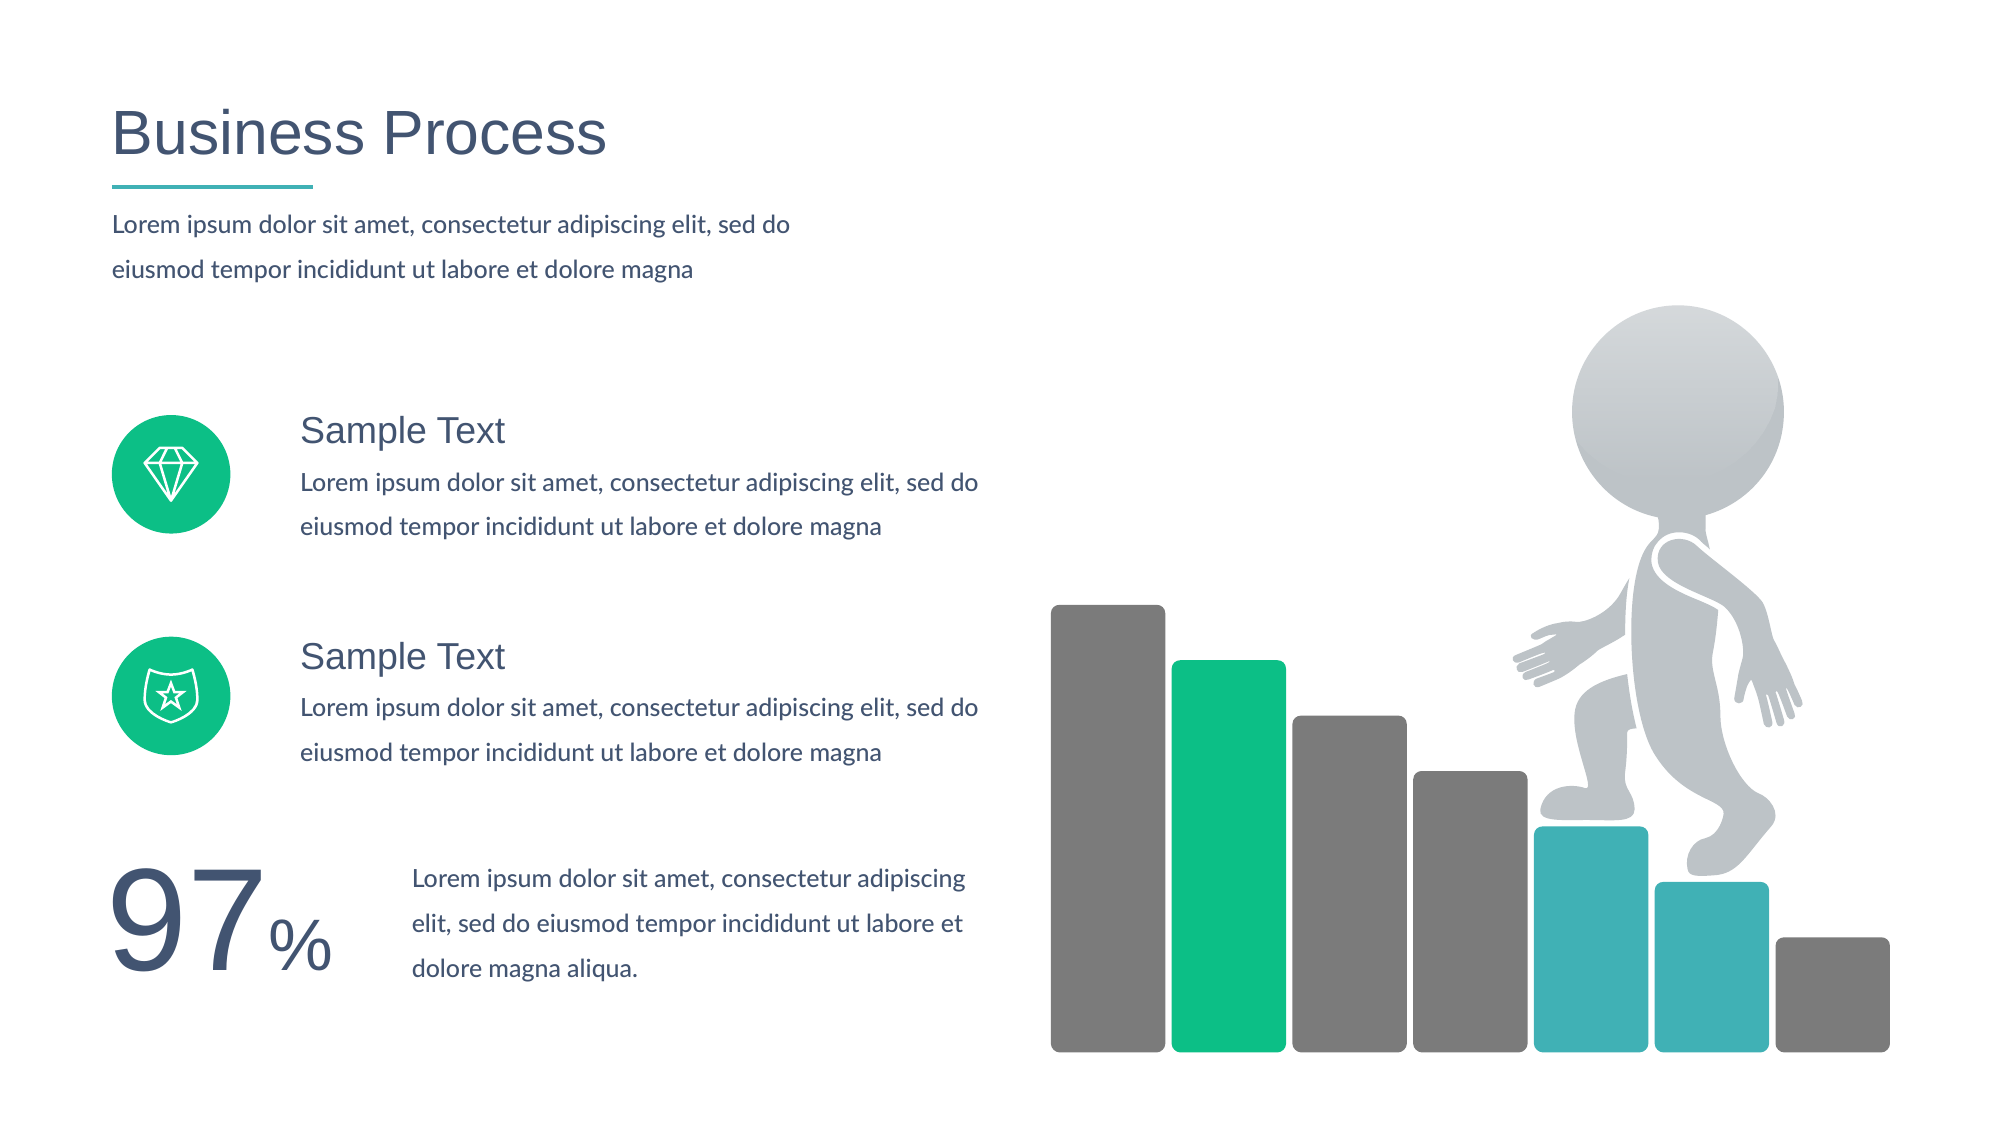

Business Process
Lorem ipsum dolor sit amet, consectetur adipiscing elit, sed do eiusmod tempor incididunt ut labore et dolore magna

Sample Text

Lorem ipsum dolor sit amet, consectetur adipiscing elit, sed do eiusmod tempor incididunt ut labore et dolore magna
Sample Text

Lorem ipsum dolor sit amet, consectetur adipiscing elit, sed do eiusmod tempor incididunt ut labore et dolore magna
97%
Lorem ipsum dolor sit amet, consectetur adipiscing elit, sed do eiusmod tempor incididunt ut labore et dolore magna aliqua.